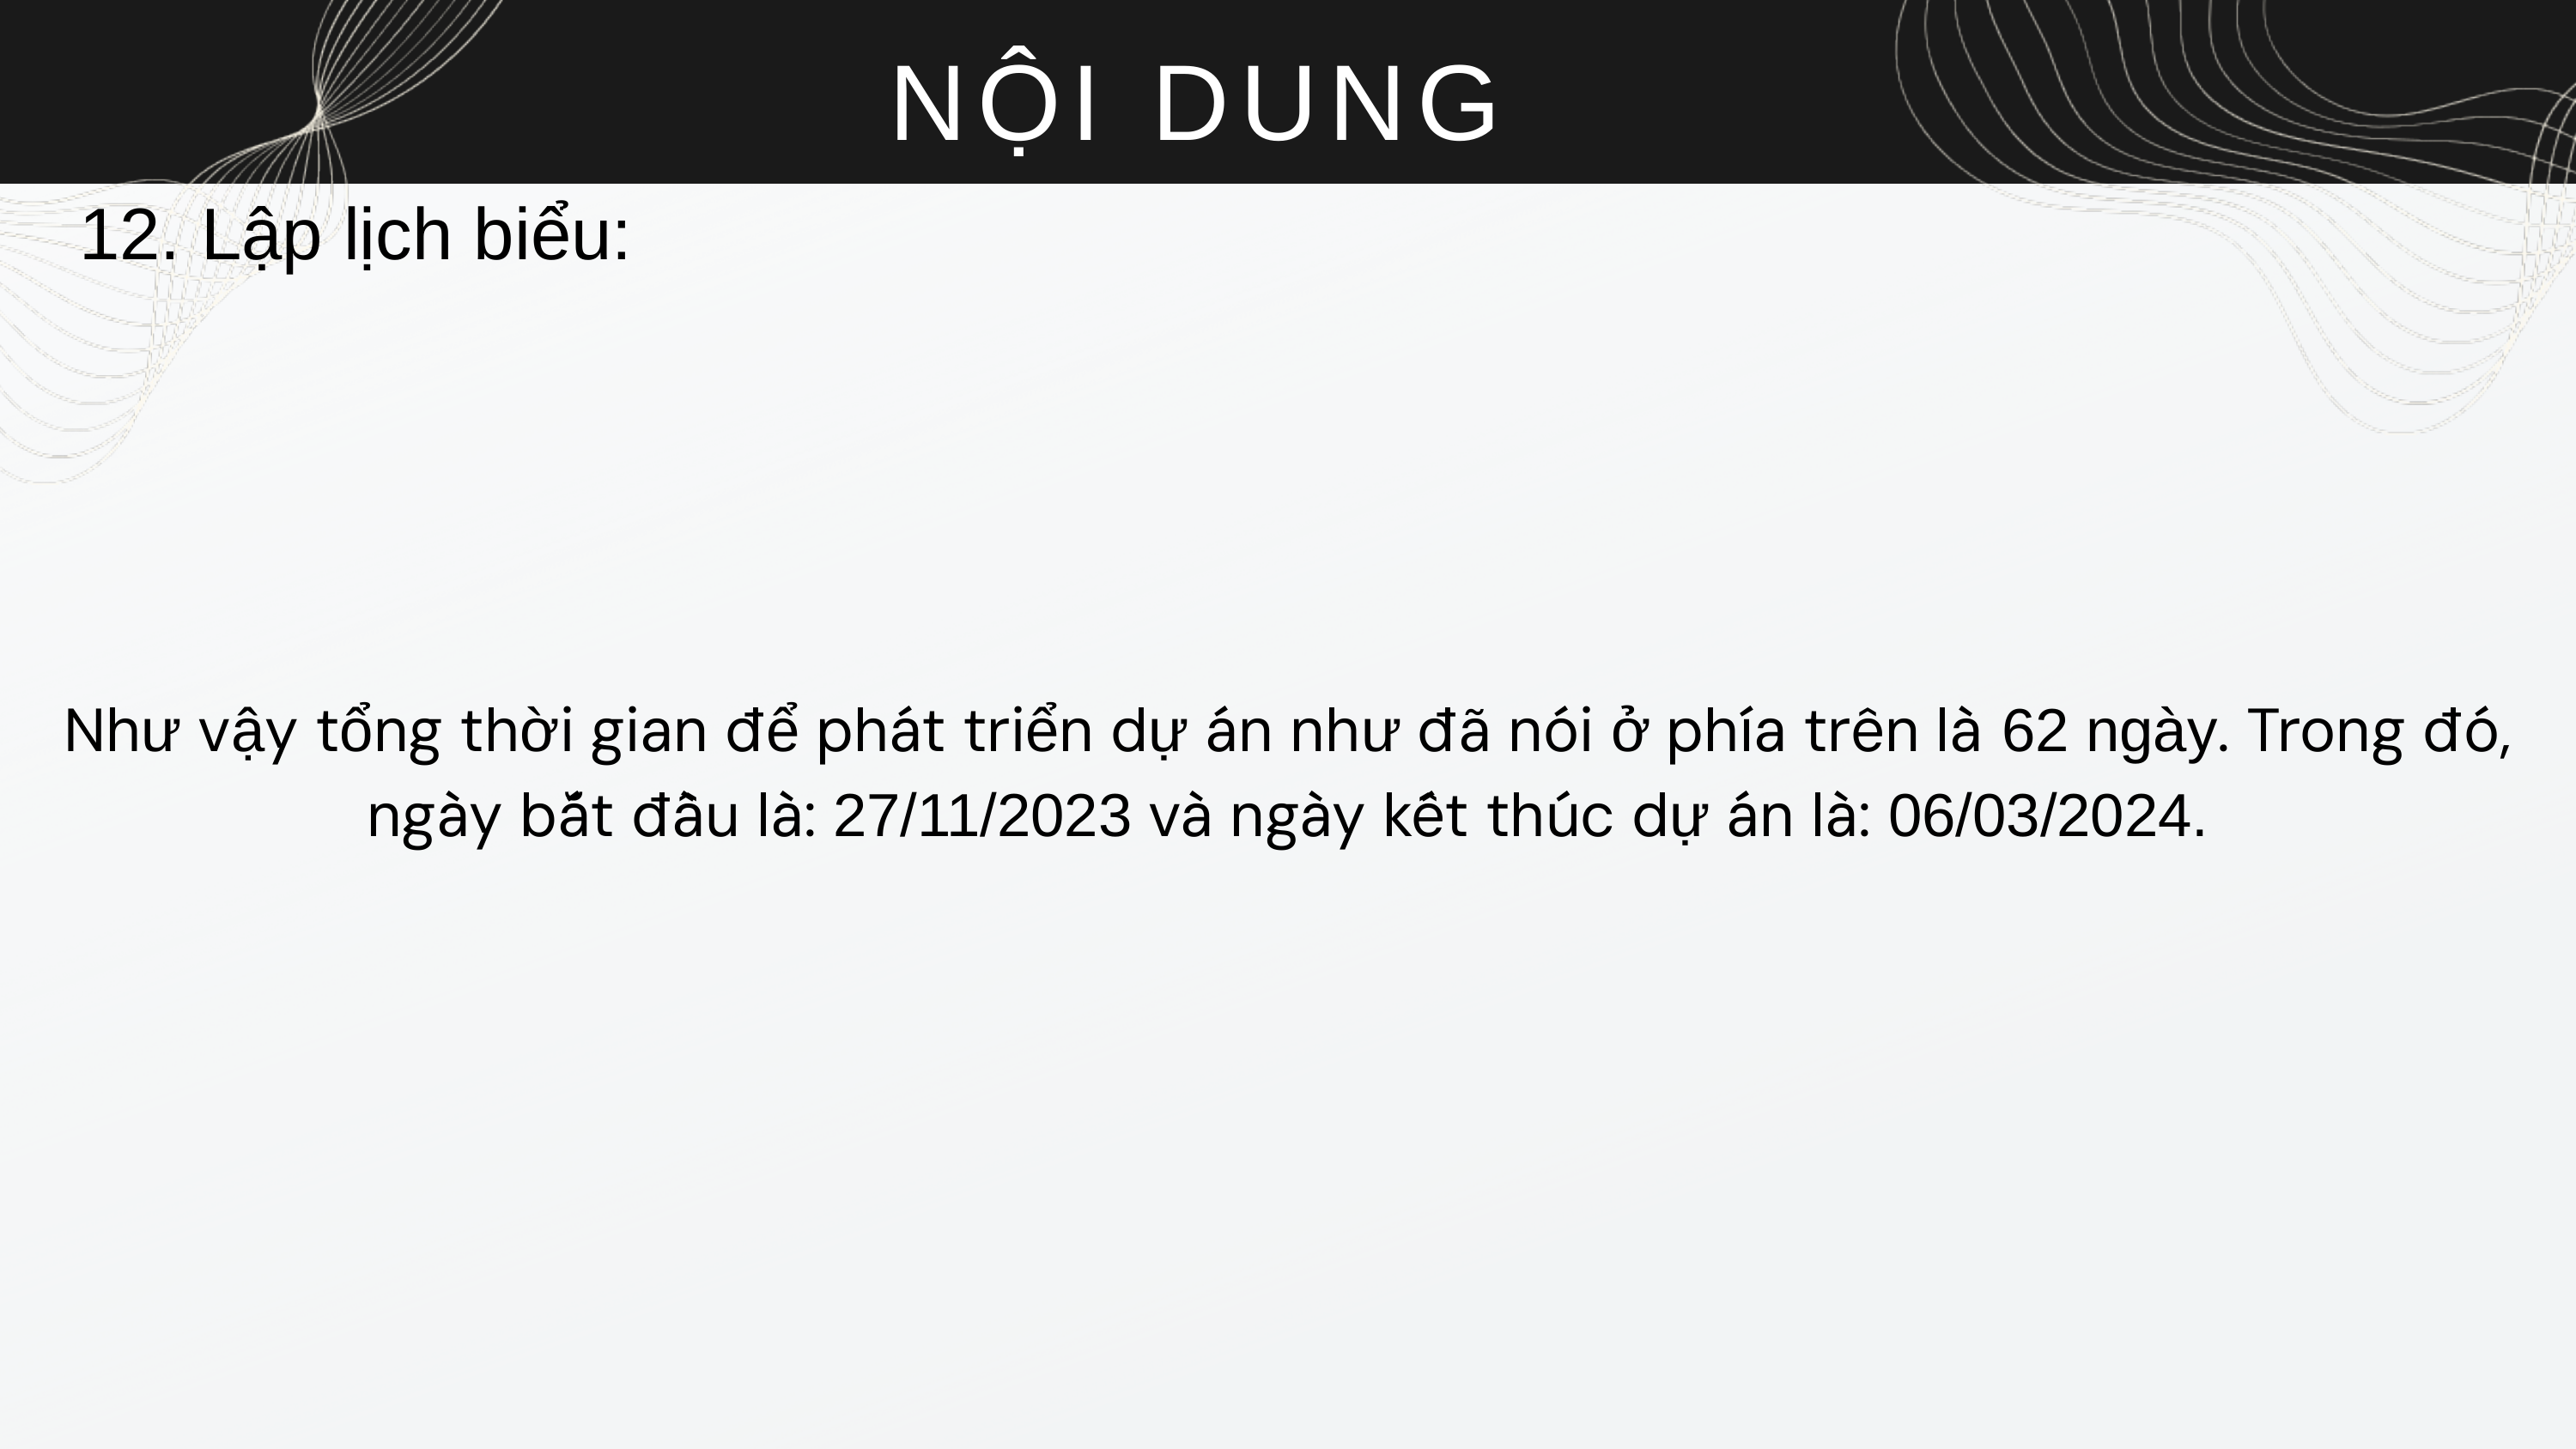

NỘI DUNG
12. Lập lịch biểu:

Như vậy tổng thời gian để phát triển dự án như đã nói ở phía trên là 62 ngày. Trong đó, ngày bắt đầu là: 27/11/2023 và ngày kết thúc dự án là: 06/03/2024.